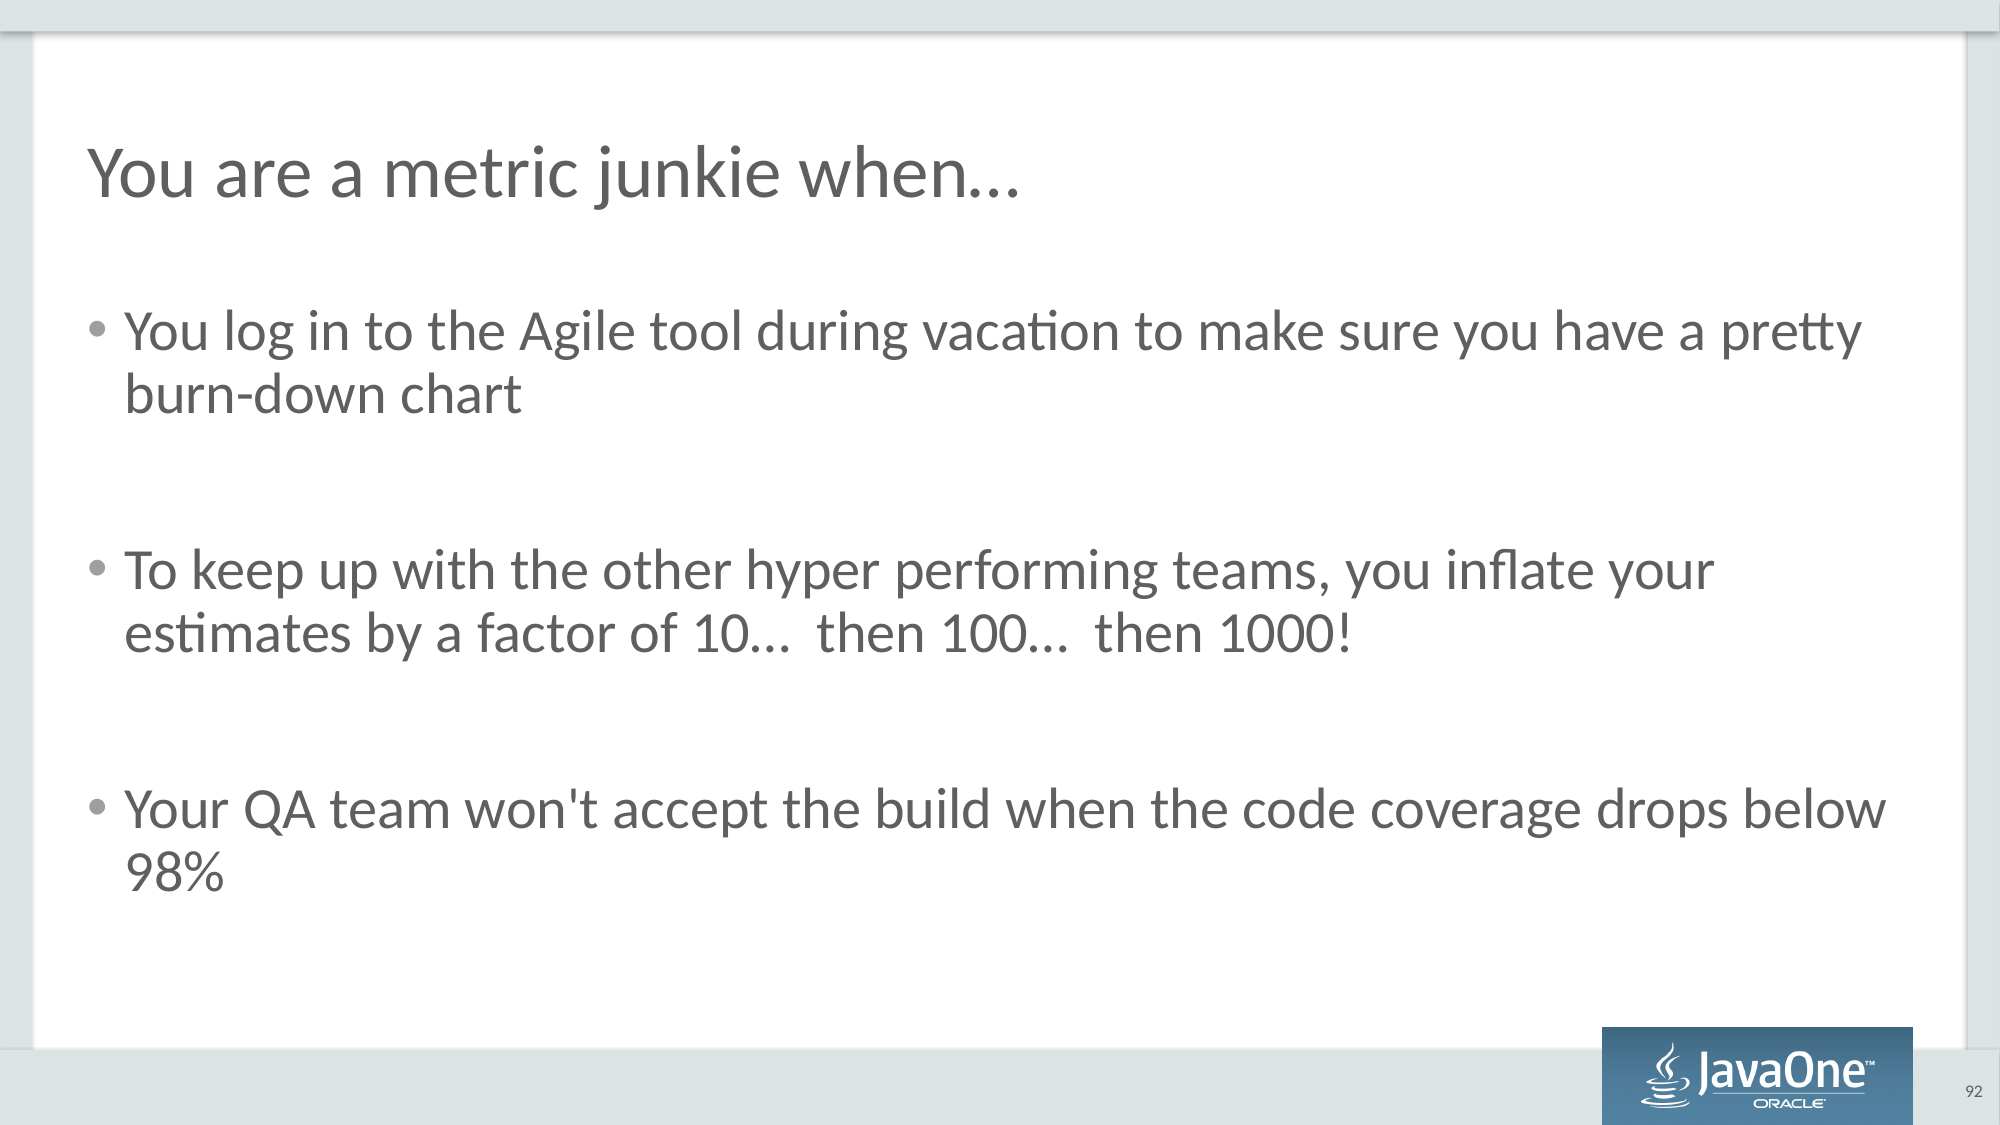

# You are a metric junkie when…
You log in to the Agile tool during vacation to make sure you have a pretty burn-down chart

To keep up with the other hyper performing teams, you inflate your estimates by a factor of 10…  then 100…  then 1000!

Your QA team won't accept the build when the code coverage drops below 98%
92